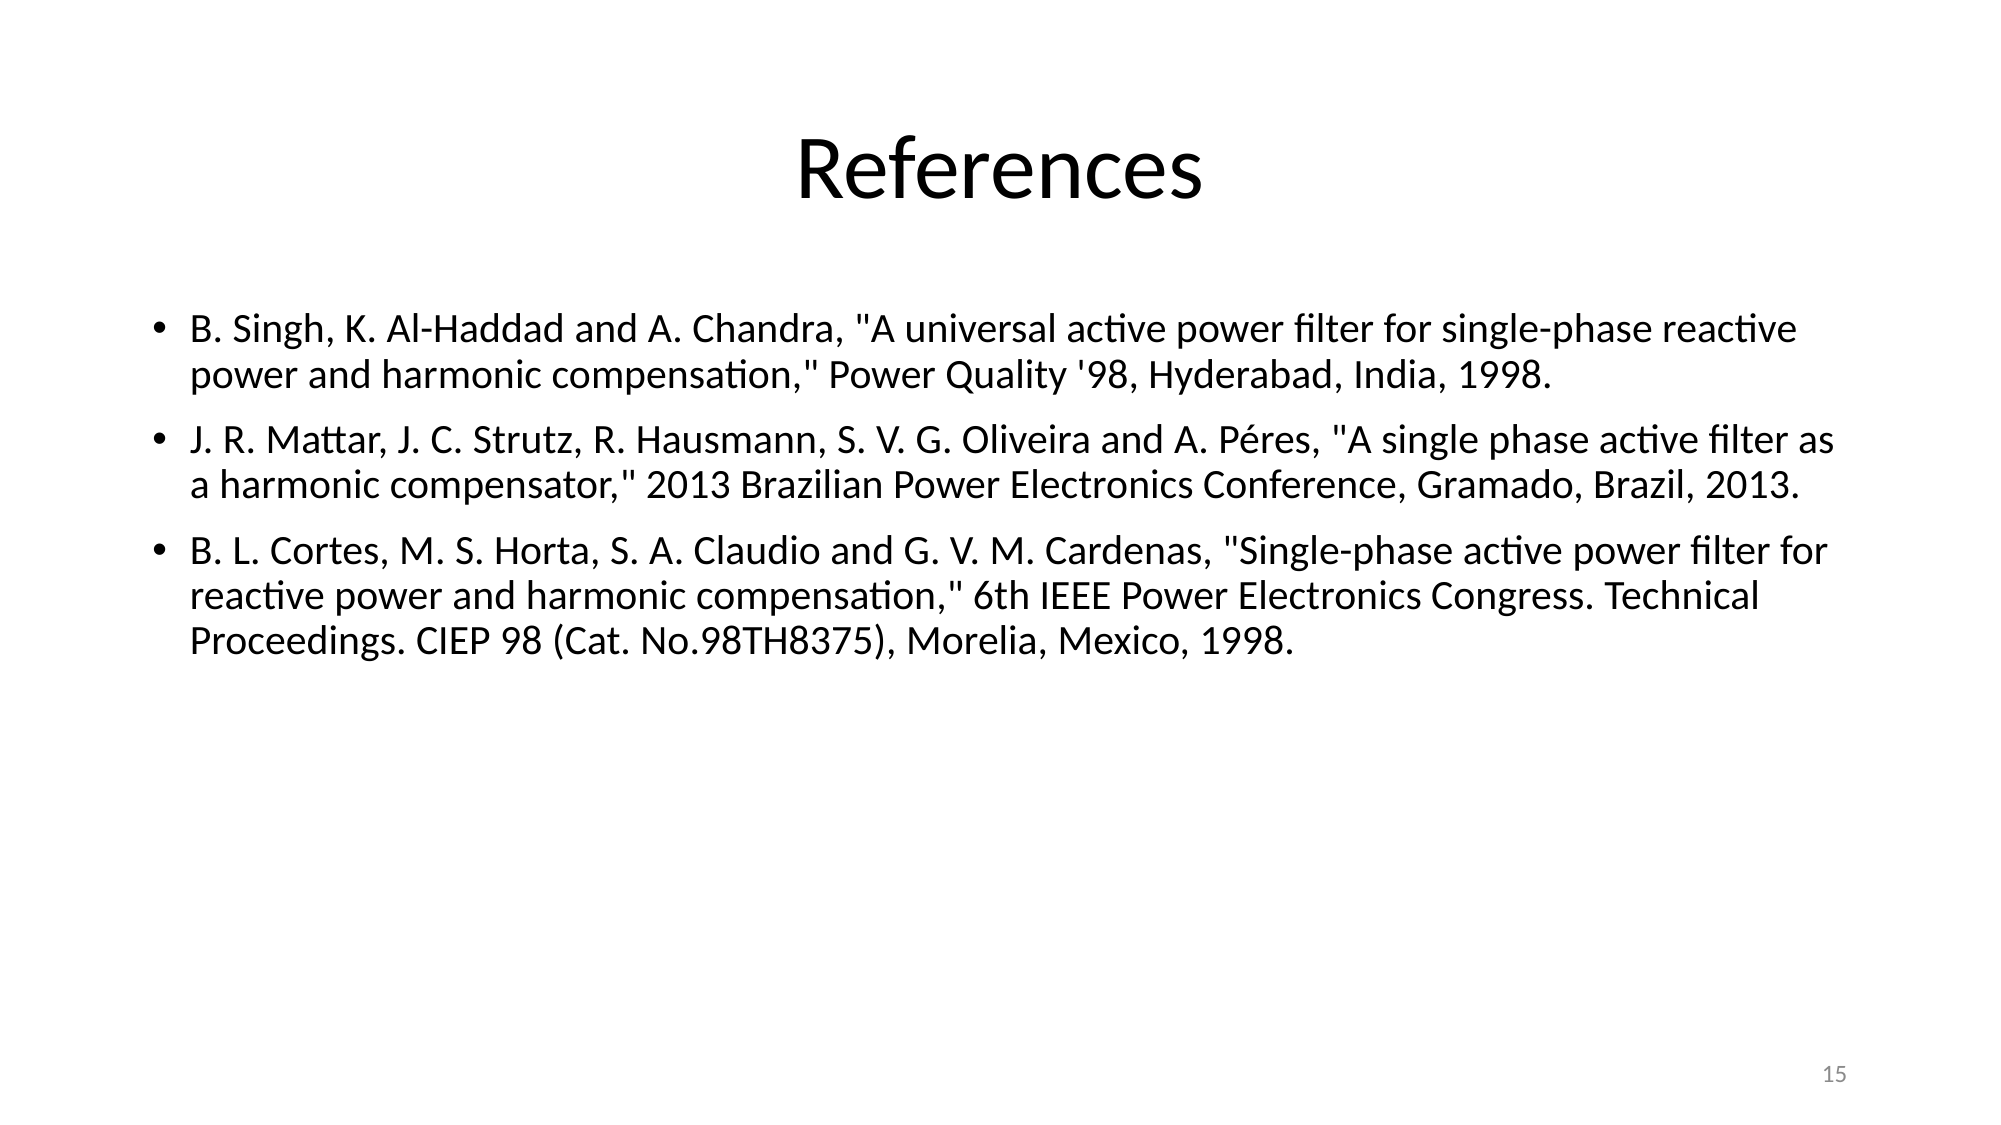

# References
B. Singh, K. Al-Haddad and A. Chandra, "A universal active power filter for single-phase reactive power and harmonic compensation," Power Quality '98, Hyderabad, India, 1998.
J. R. Mattar, J. C. Strutz, R. Hausmann, S. V. G. Oliveira and A. Péres, "A single phase active filter as a harmonic compensator," 2013 Brazilian Power Electronics Conference, Gramado, Brazil, 2013.
B. L. Cortes, M. S. Horta, S. A. Claudio and G. V. M. Cardenas, "Single-phase active power filter for reactive power and harmonic compensation," 6th IEEE Power Electronics Congress. Technical Proceedings. CIEP 98 (Cat. No.98TH8375), Morelia, Mexico, 1998.

15